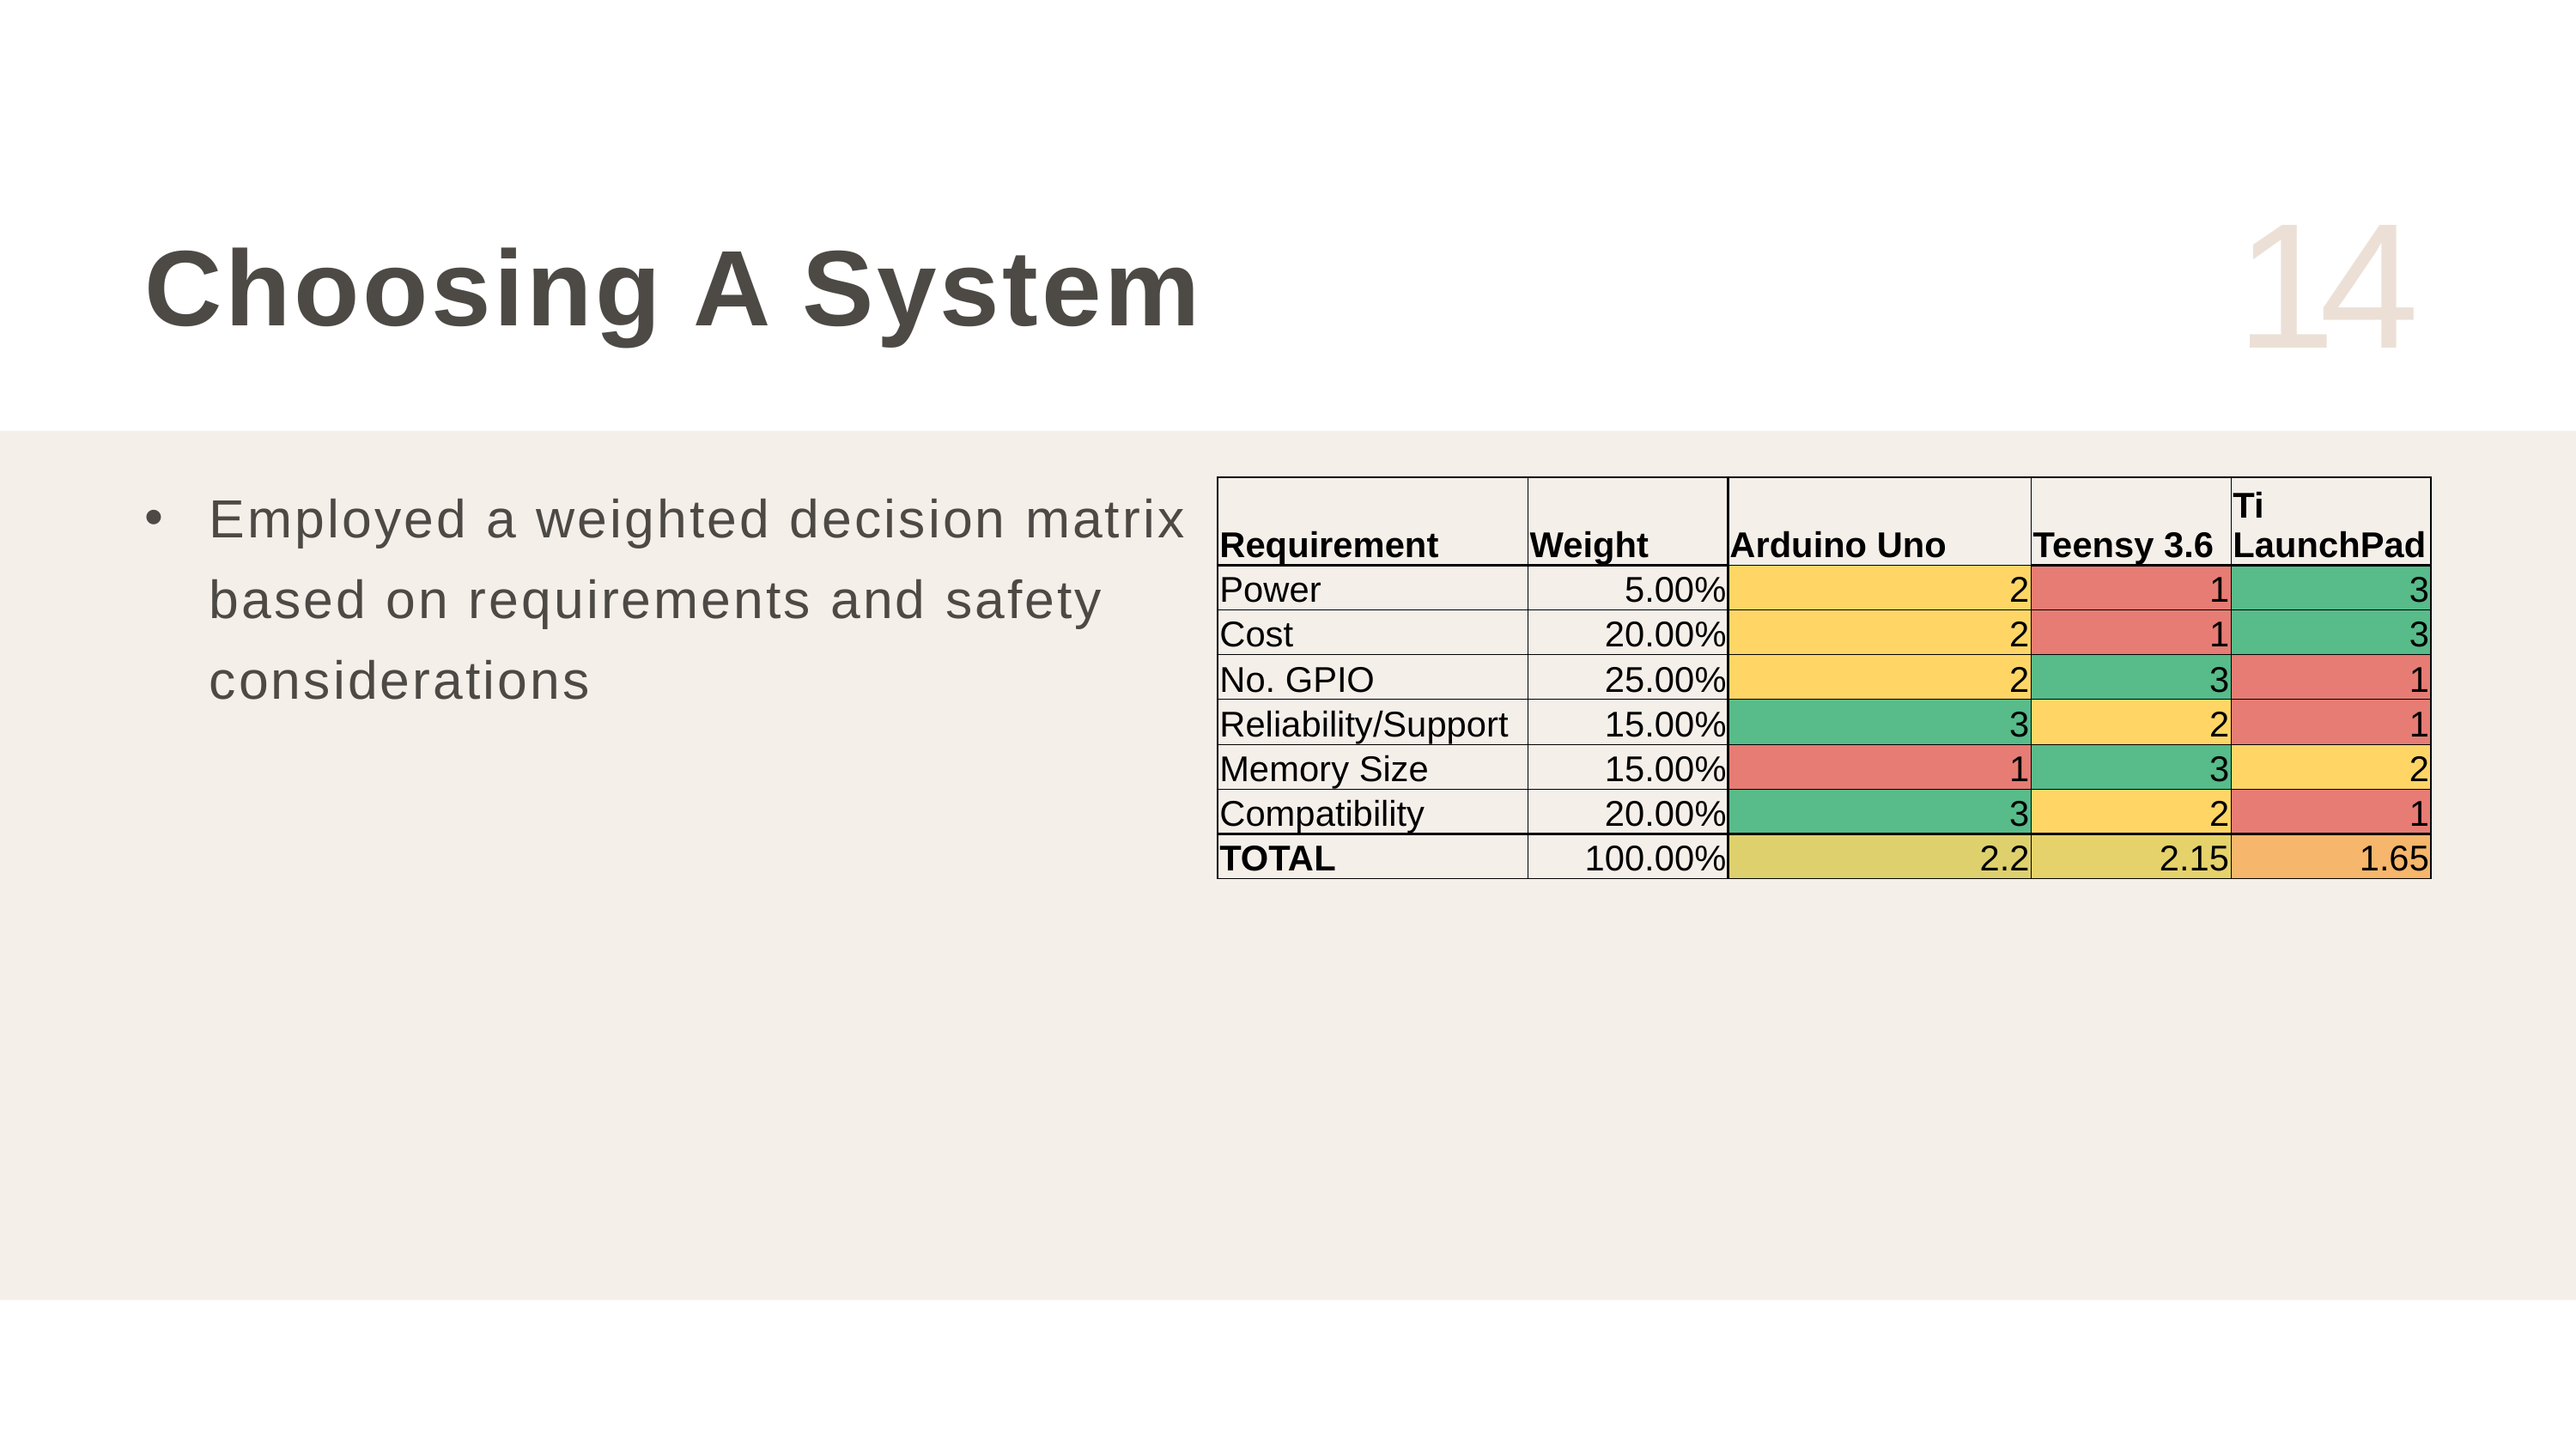

14
Choosing A System

Employed a weighted decision matrix based on requirements and safety considerations
| Requirement | Weight | Arduino Uno | Teensy 3.6 | Ti LaunchPad |
| --- | --- | --- | --- | --- |
| Power | 5.00% | 2 | 1 | 3 |
| Cost | 20.00% | 2 | 1 | 3 |
| No. GPIO | 25.00% | 2 | 3 | 1 |
| Reliability/Support | 15.00% | 3 | 2 | 1 |
| Memory Size | 15.00% | 1 | 3 | 2 |
| Compatibility | 20.00% | 3 | 2 | 1 |
| TOTAL | 100.00% | 2.2 | 2.15 | 1.65 |